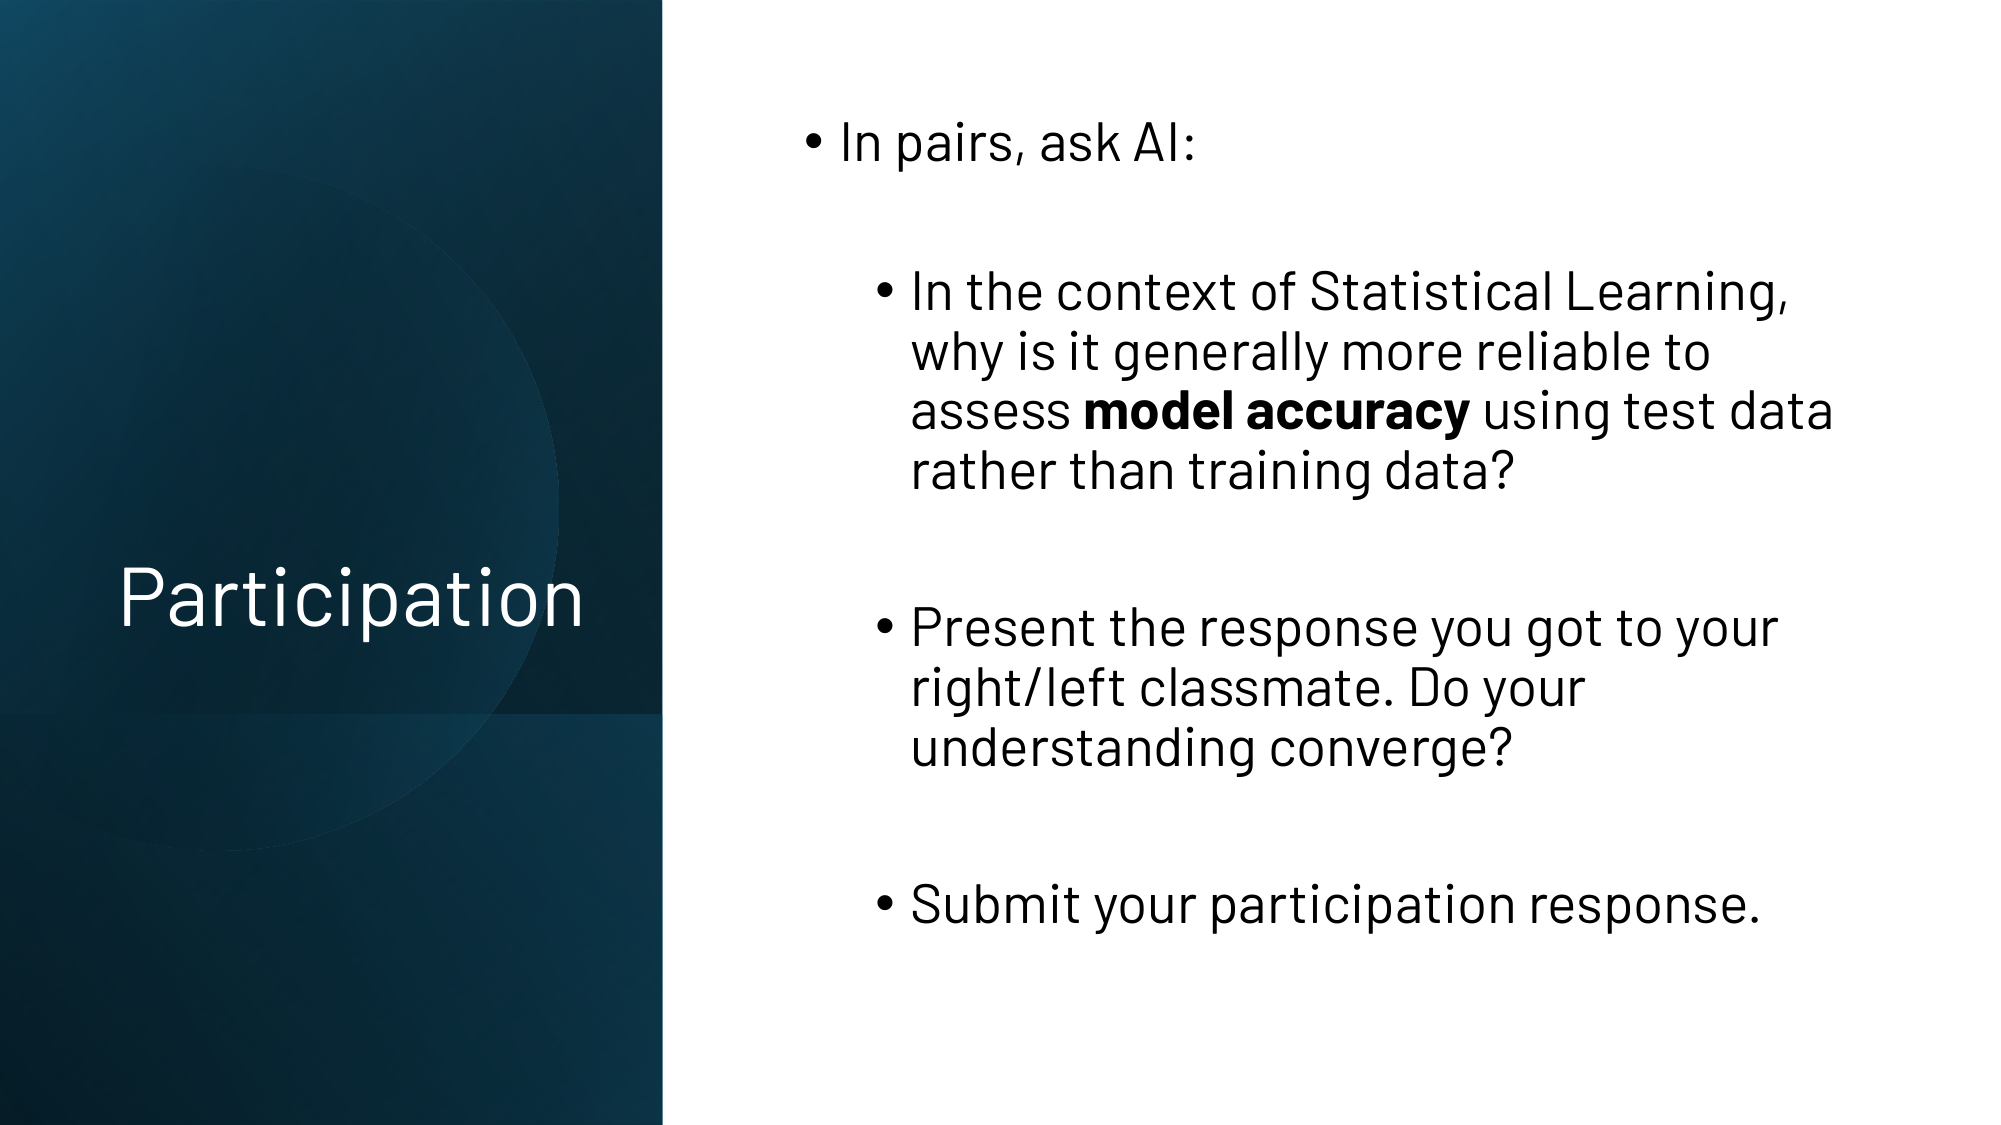

# Participation
In pairs, ask AI:

In the context of Statistical Learning, why is it generally more reliable to assess model accuracy using test data rather than training data?

Present the response you got to your right/left classmate. Do your understanding converge?

Submit your participation response.